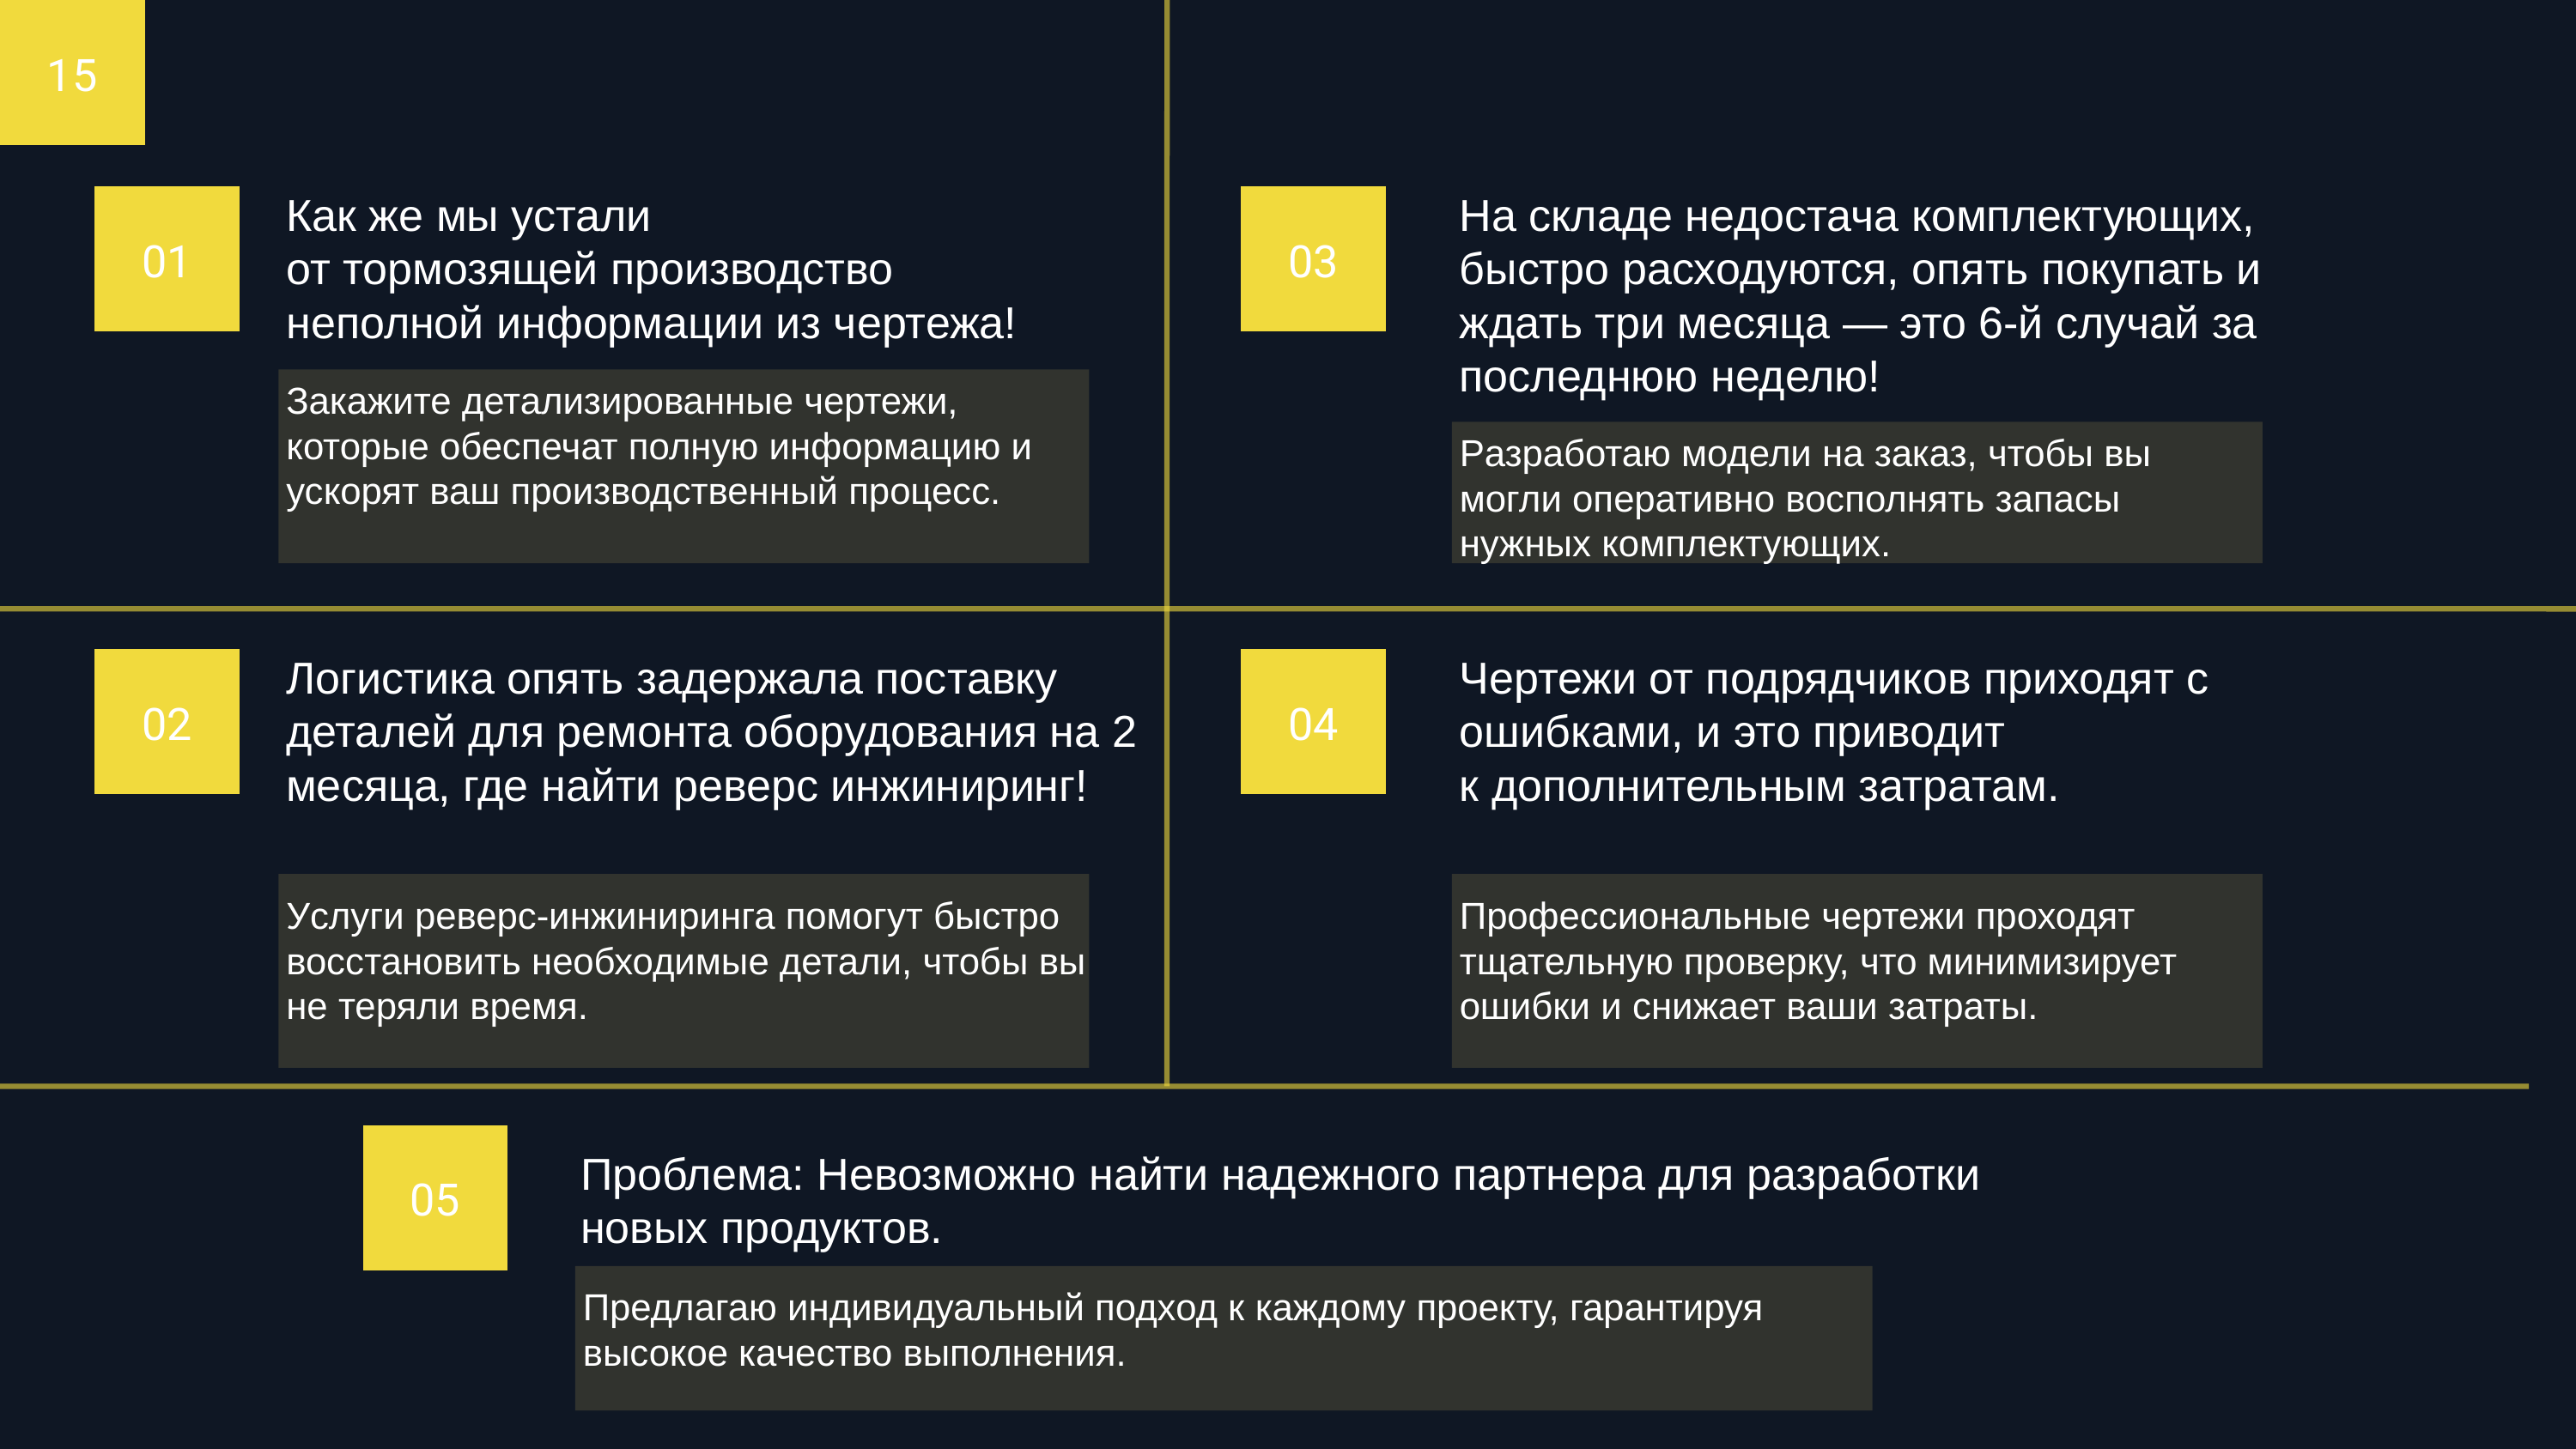

15

Как же мы устали
от тормозящей производство неполной информации из чертежа!

На складе недостача комплектующих, быстро расходуются, опять покупать и ждать три месяца — это 6-й случай за последнюю неделю!
01
03

Закажите детализированные чертежи, которые обеспечат полную информацию и ускорят ваш производственный процесс.

Разработаю модели на заказ, чтобы вы могли оперативно восполнять запасы нужных комплектующих.

Логистика опять задержала поставку деталей для ремонта оборудования на 2 месяца, где найти реверс инжиниринг!

Чертежи от подрядчиков приходят с ошибками, и это приводит
к дополнительным затратам.
02
04

Услуги реверс-инжиниринга помогут быстро восстановить необходимые детали, чтобы вы не теряли время.
Профессиональные чертежи проходят тщательную проверку, что минимизирует ошибки и снижает ваши затраты.

Проблема: Невозможно найти надежного партнера для разработки новых продуктов.
05

Предлагаю индивидуальный подход к каждому проекту, гарантируя высокое качество выполнения.